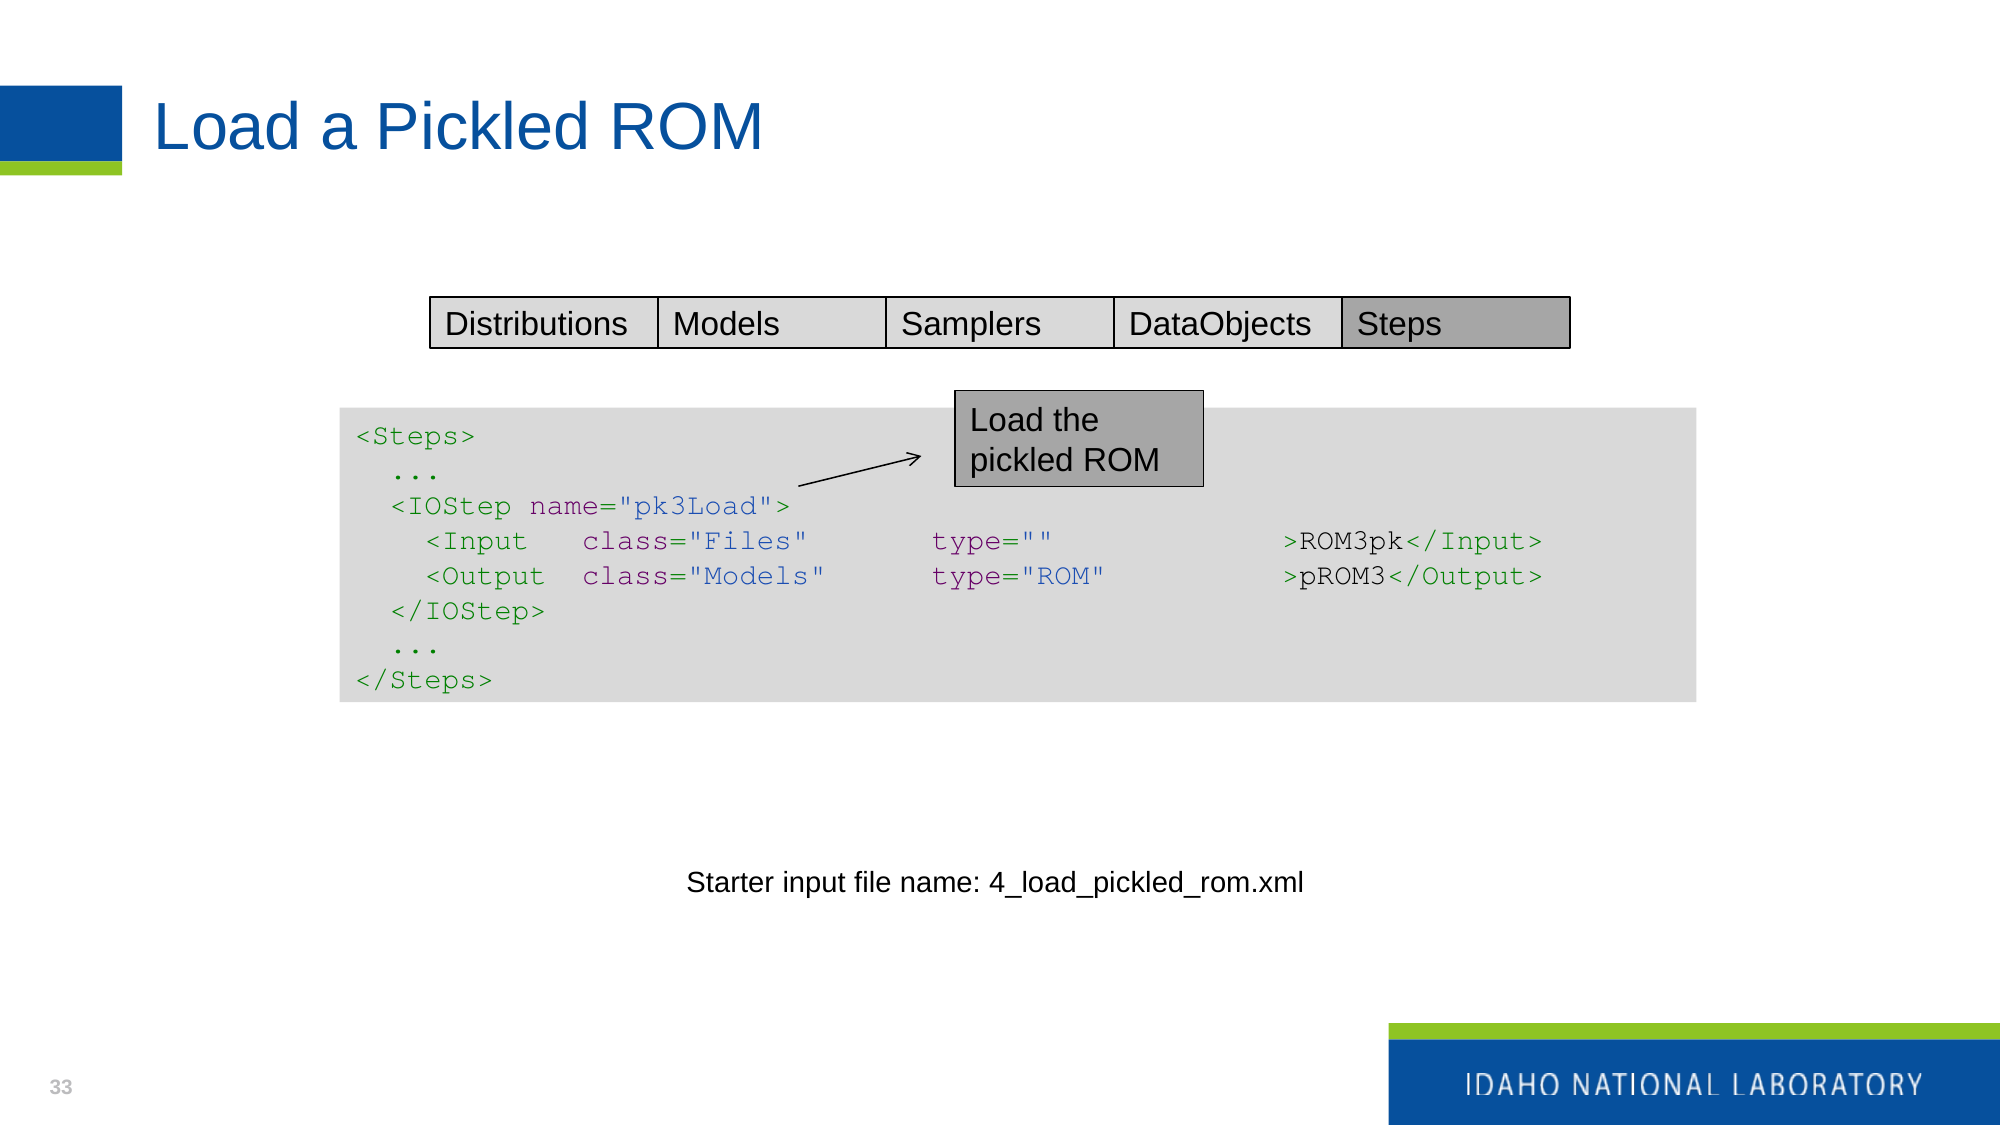

# Load a Pickled ROM
Distributions
Models
Samplers
DataObjects
Steps
Load the pickled ROM
<Steps>
  ...
  <IOStep name="pk3Load">
    <Input   class="Files"       type=""             >ROM3pk</Input>
    <Output  class="Models"      type="ROM"          >pROM3</Output>
  </IOStep>
  ...
</Steps>
Starter input file name: 4_load_pickled_rom.xml
33